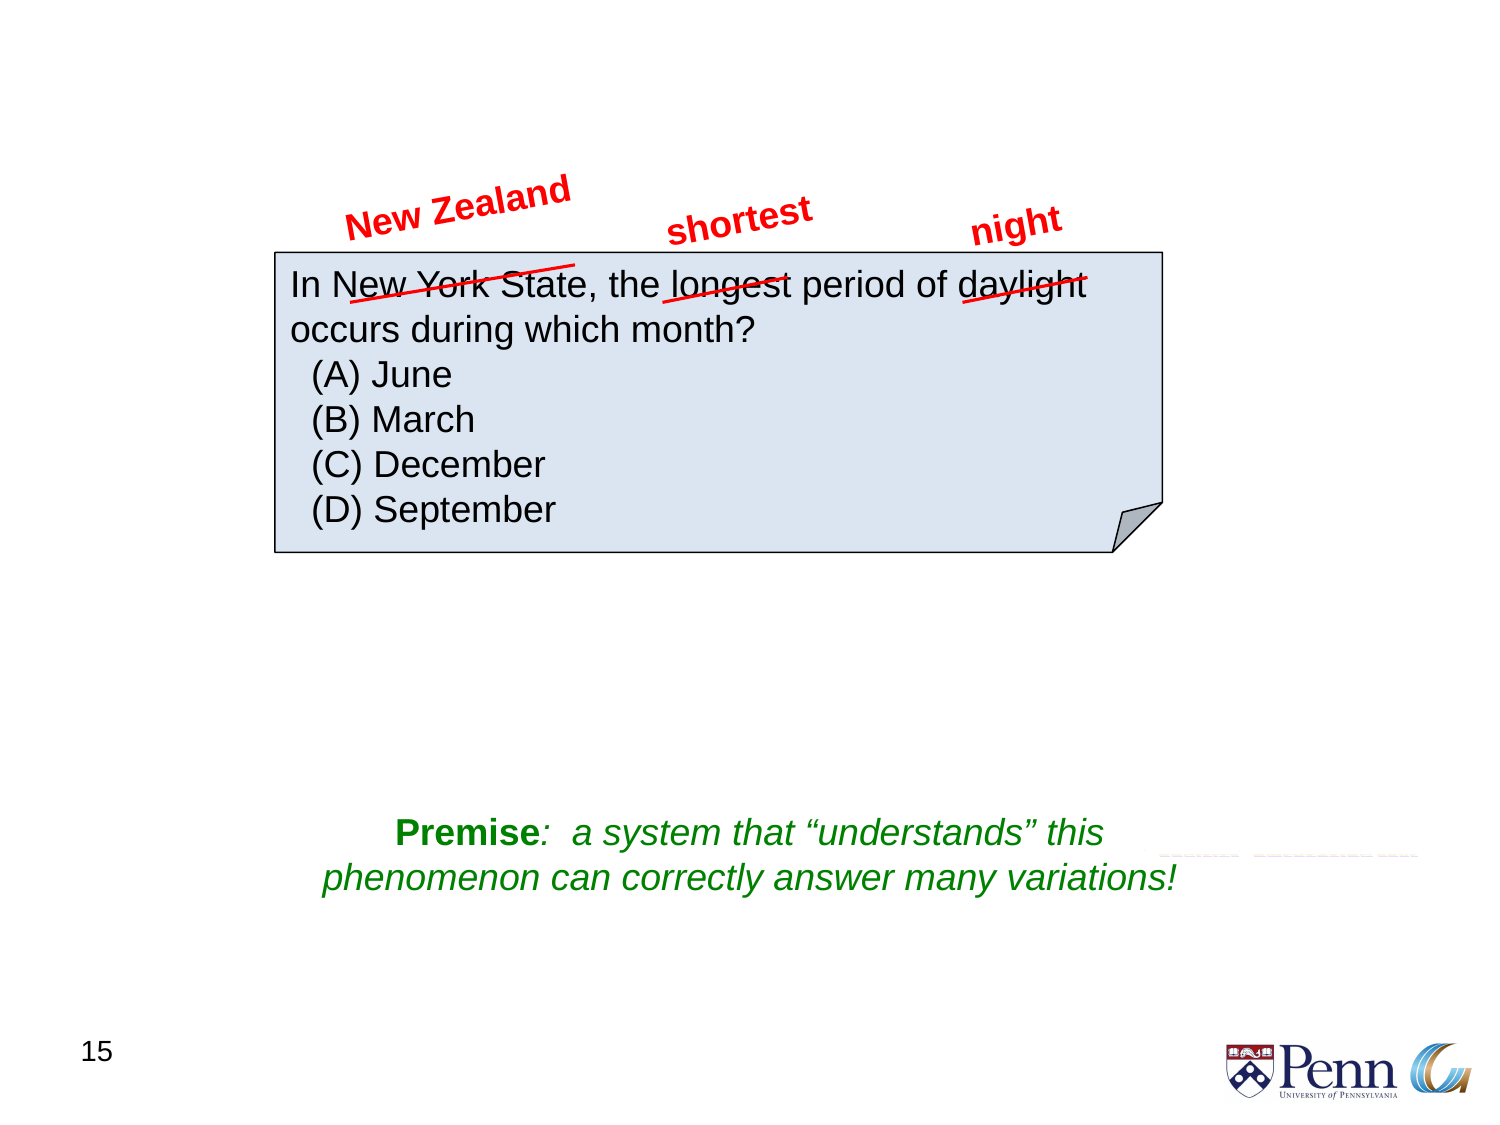

#
New Zealand
shortest
night
In New York State, the longest period of daylight
occurs during which month?
  (A) June
  (B) March
  (C) December
  (D) September

Premise:  a system that “understands” this phenomenon can correctly answer many variations!
15